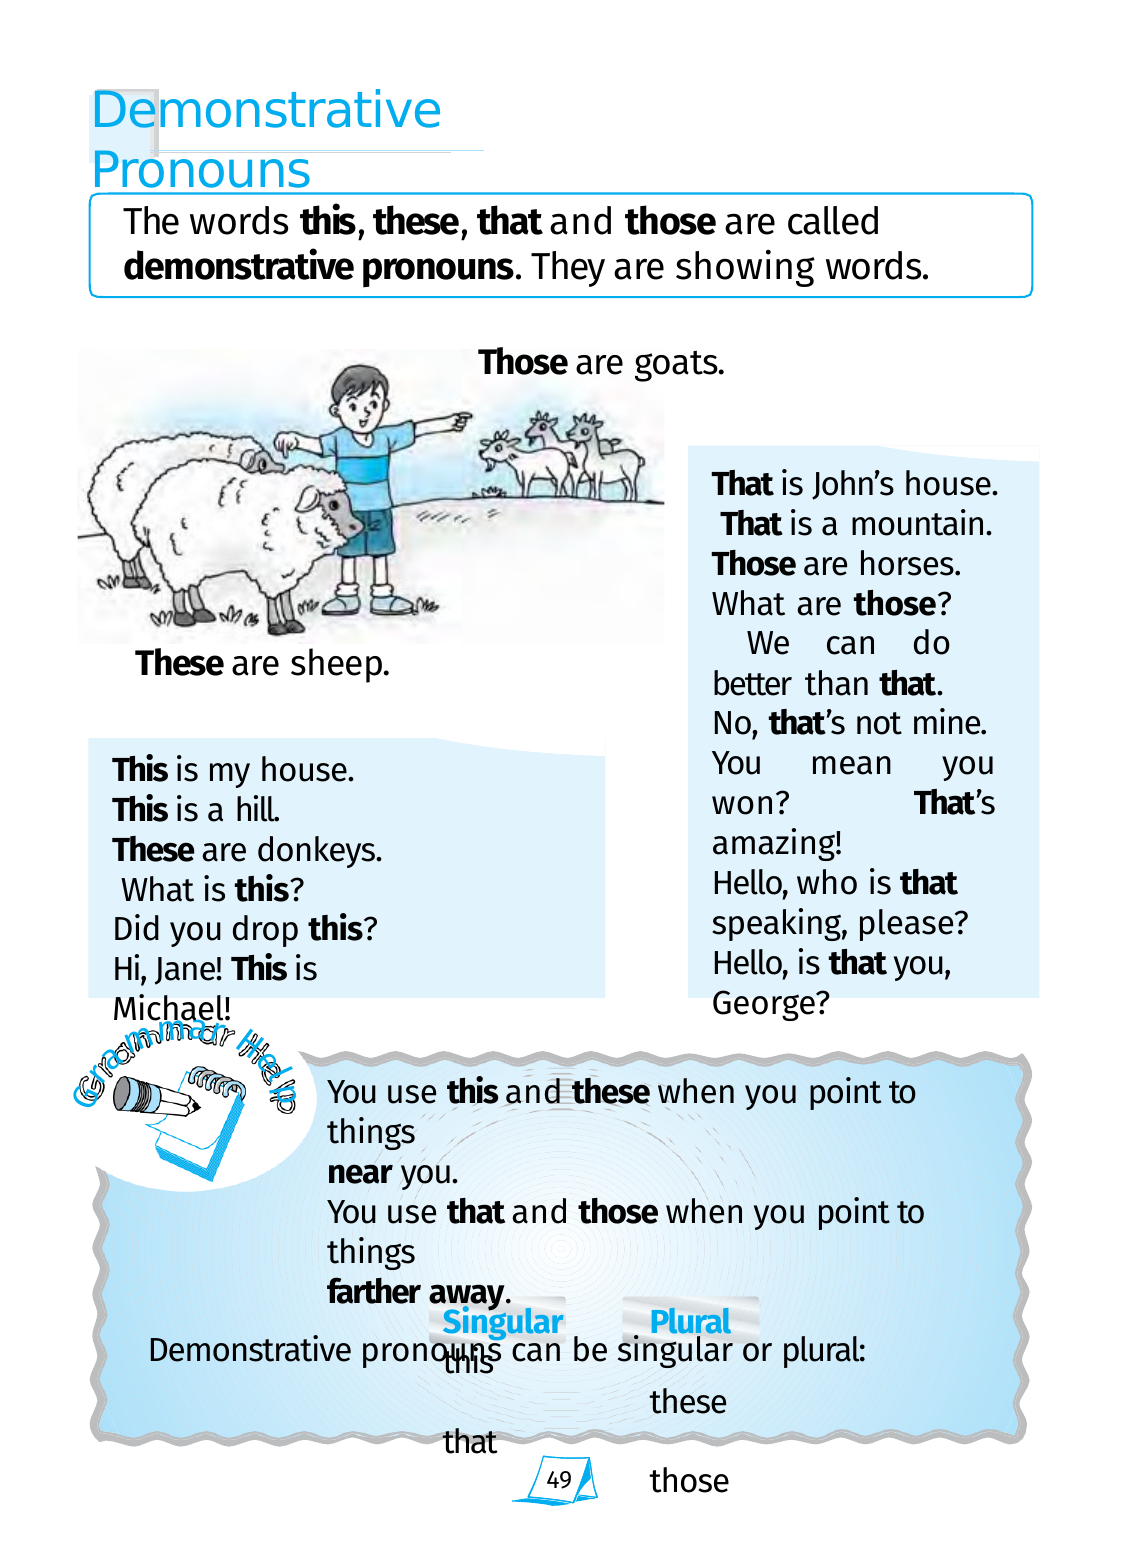

# Demonstrative Pronouns

The words this, these, that and those are called
demonstrative pronouns. They are showing words.

Those are goats.

That is John’s house.  That is a mountain.  Those are horses.
What are those?  We can do better  than that.
No, that’s not mine.  You mean you won?  That’s amazing!
Hello, who is that  speaking, please?  Hello, is that you,  George?
These are sheep.

This is my house.
This is a hill.
These are donkeys.  What is this?
Did you drop this?
Hi, Jane! This is Michael!

m
a
r
m
H
a
r
e
You use this and these when you point to things
near you.
You use that and those when you point to things
farther away.
Demonstrative pronouns can be singular or plural:
l
G
p
Singular
this  that
Plural  these  those
49